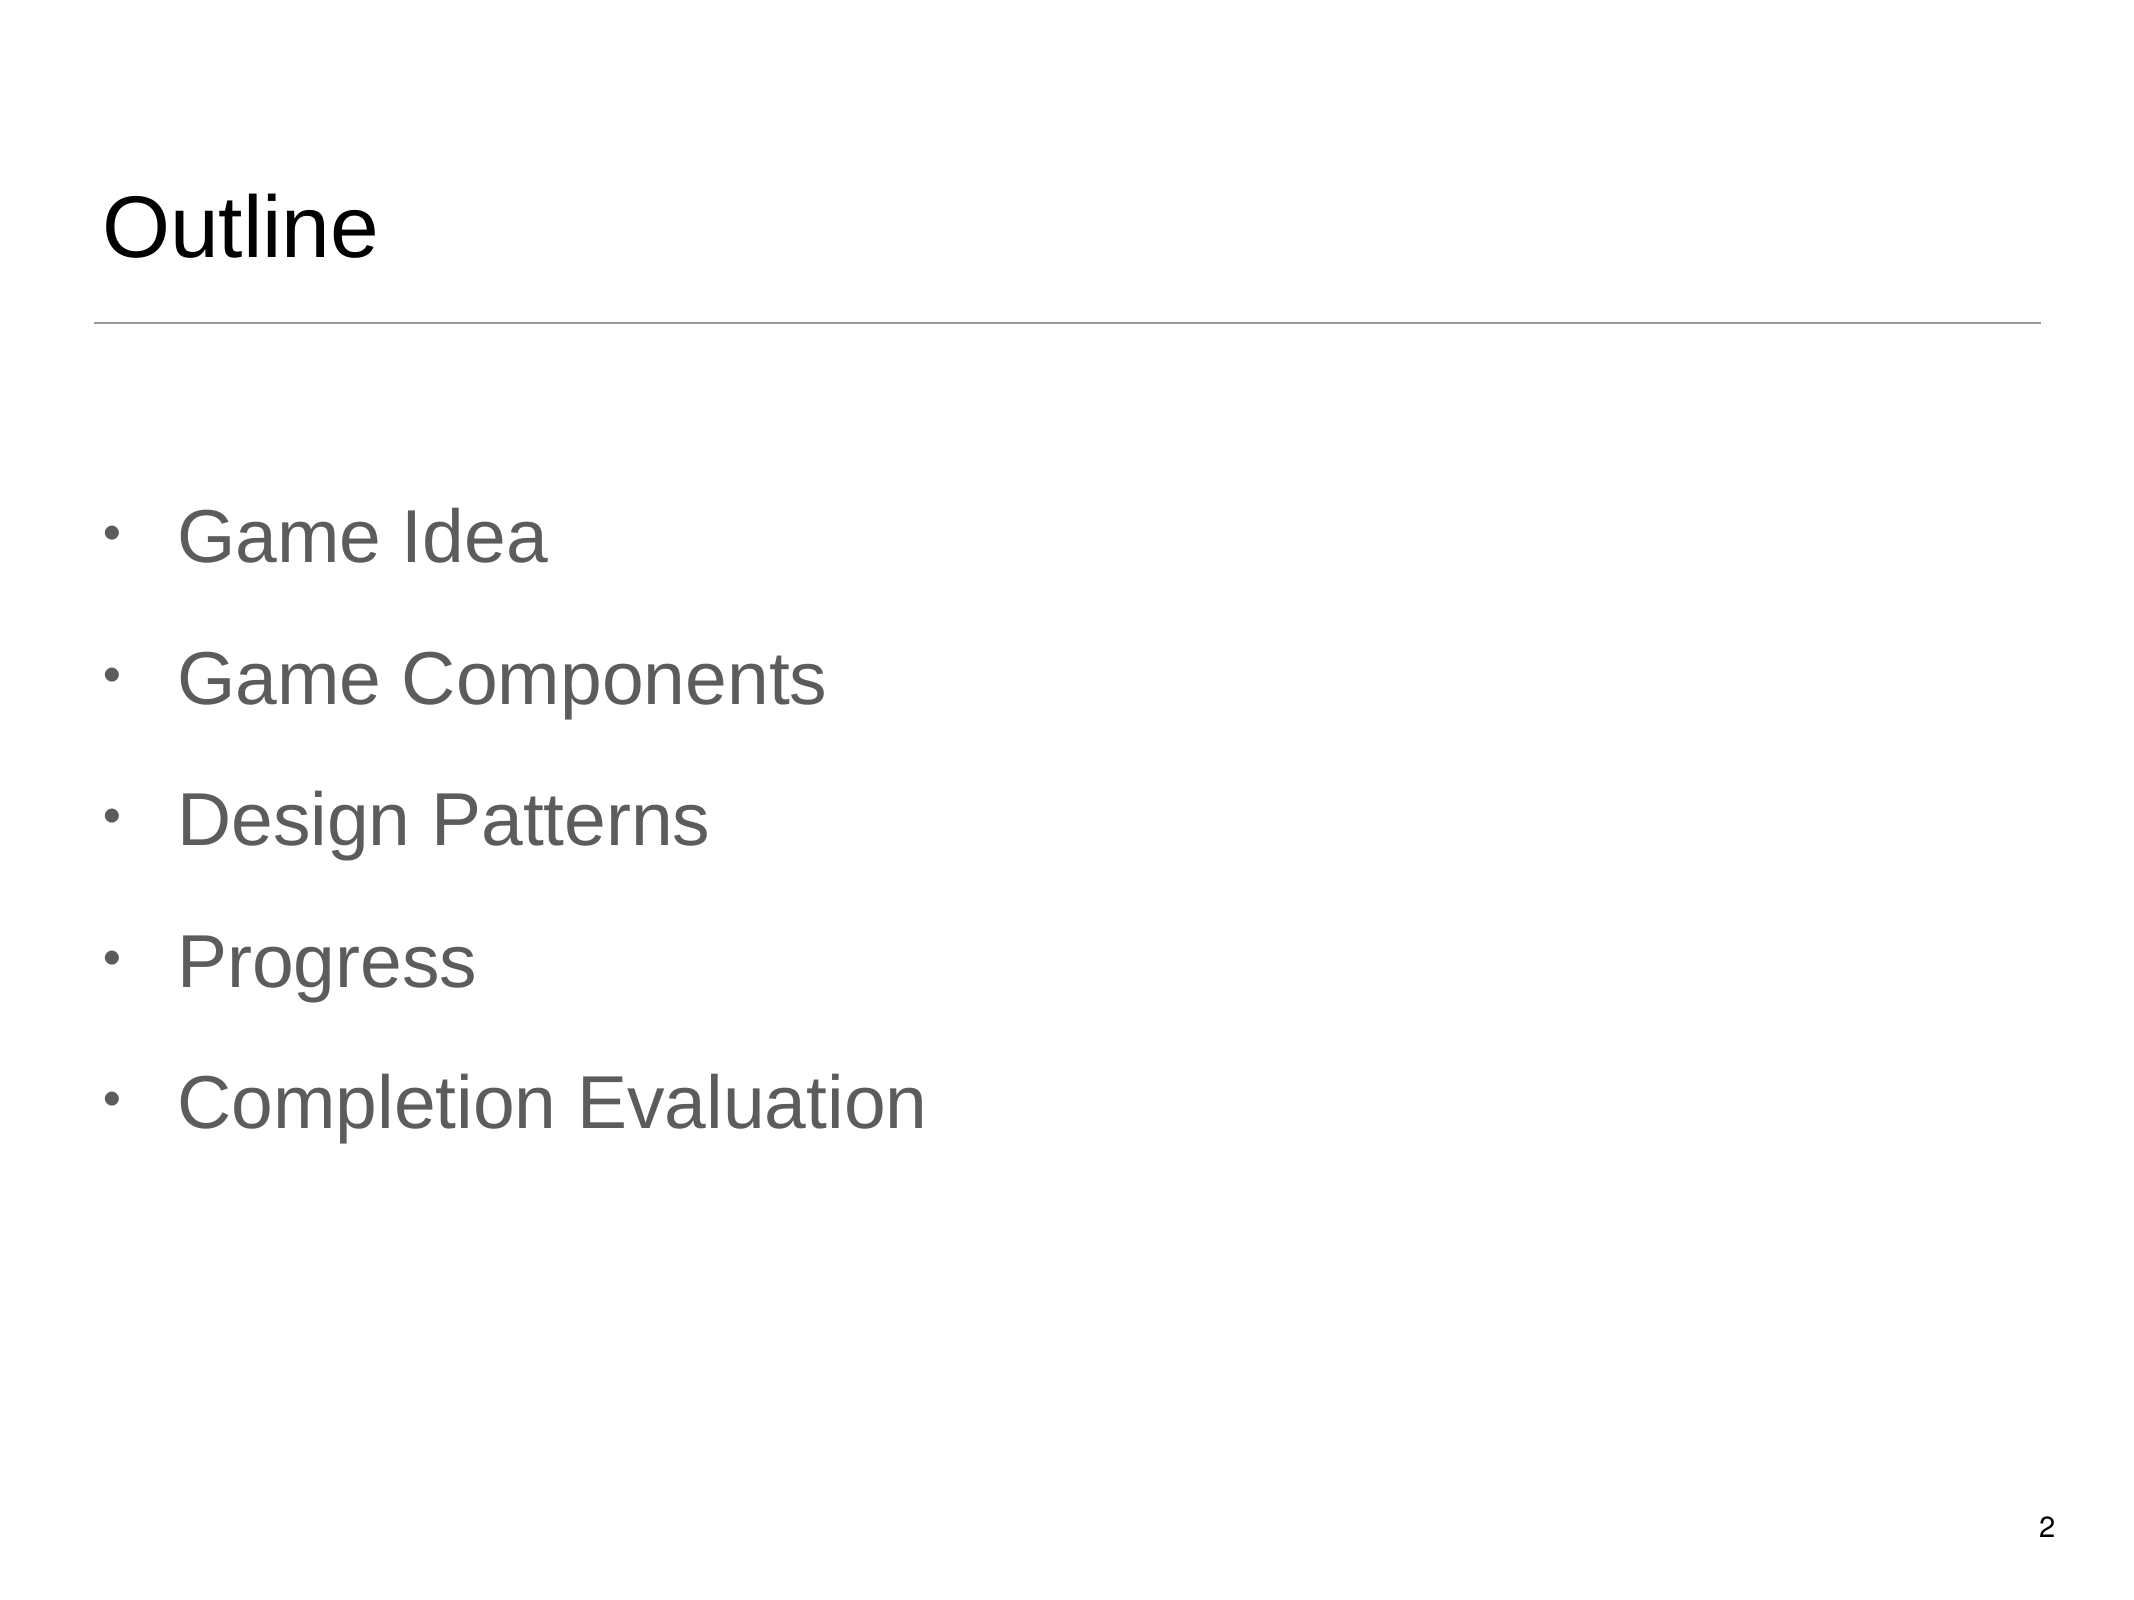

# Outline
Game Idea
Game Components
Design Patterns
Progress
Completion Evaluation
2